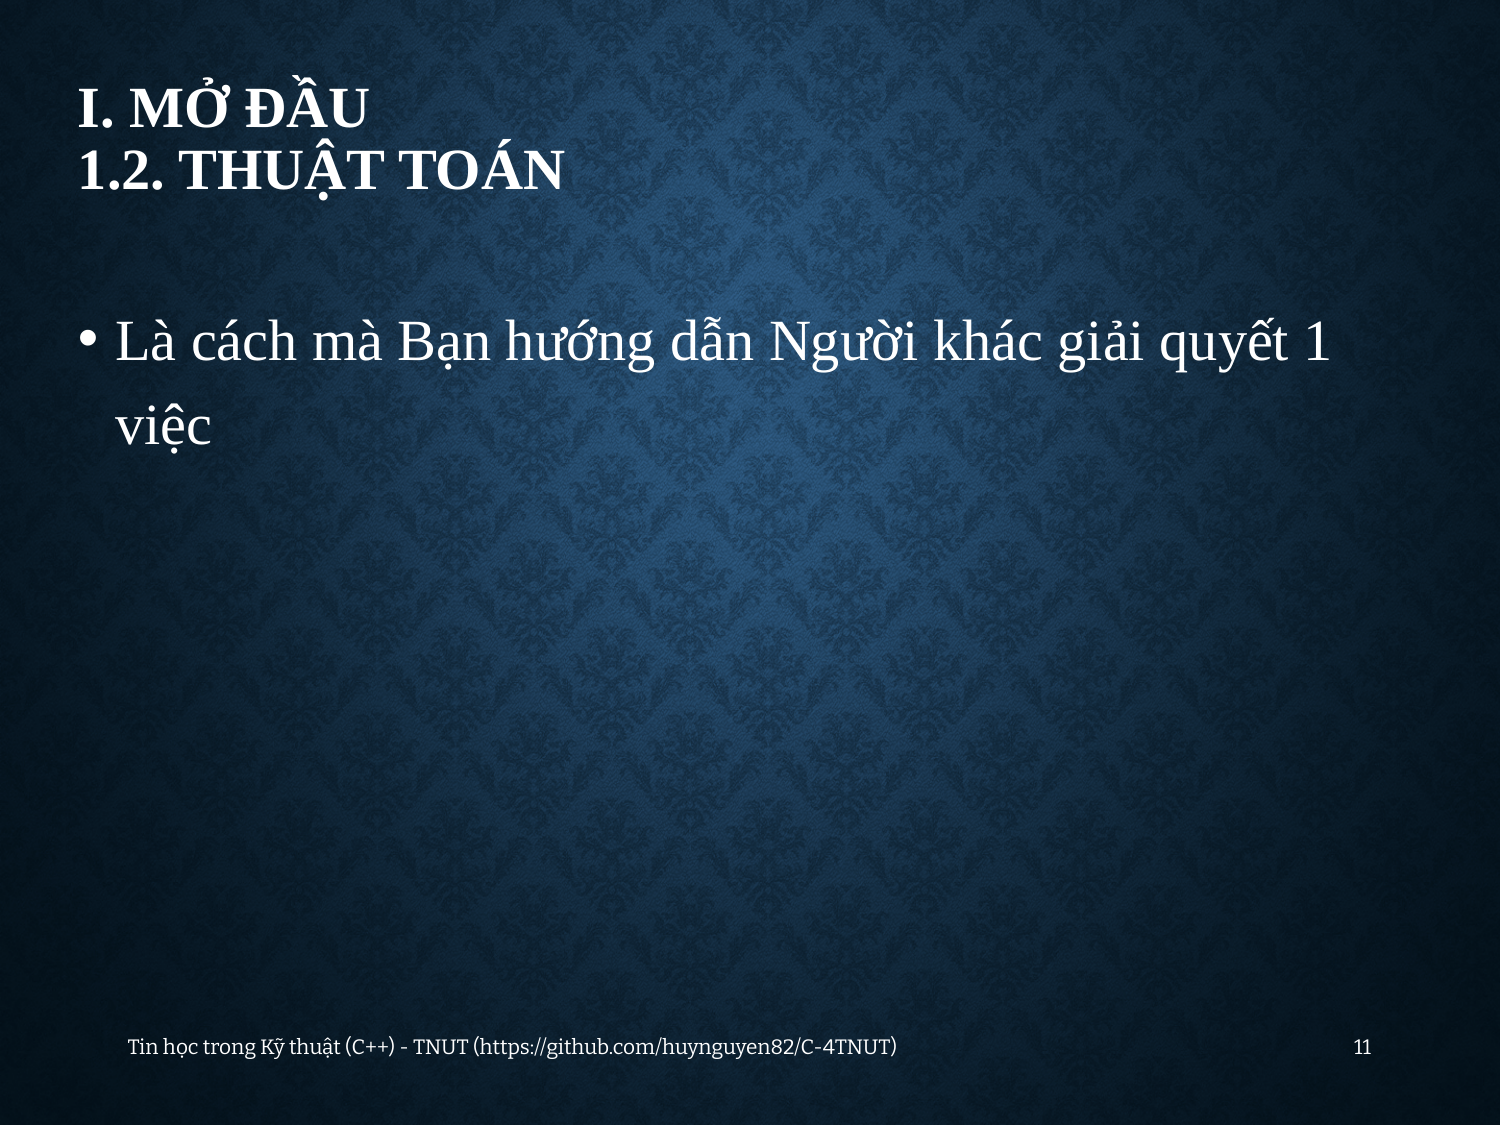

# I. Mở đầu 1.2. Thuật toán
Là cách mà Bạn hướng dẫn Người khác giải quyết 1 việc
Tin học trong Kỹ thuật (C++) - TNUT (https://github.com/huynguyen82/C-4TNUT)
11